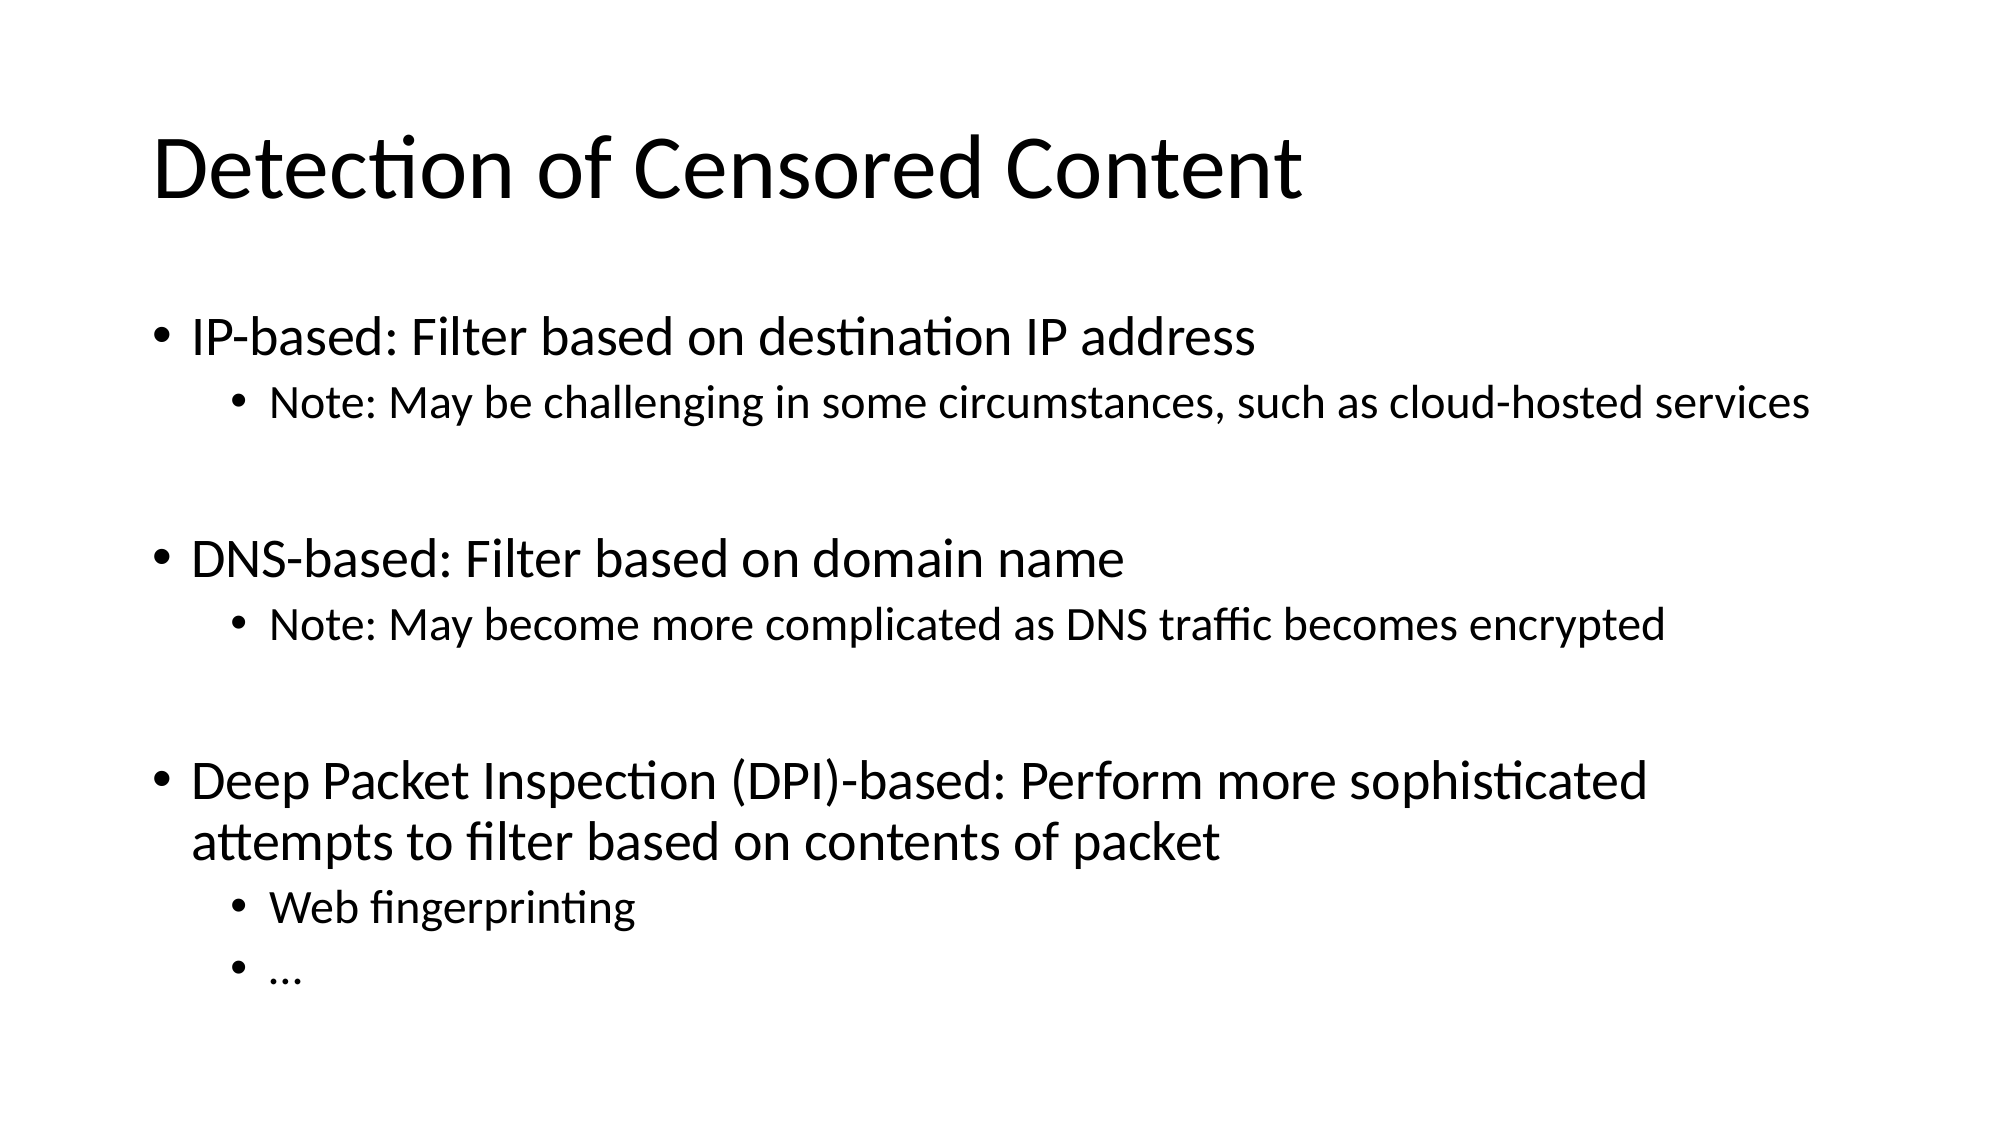

# Detection of Censored Content
IP-based: Filter based on destination IP address
Note: May be challenging in some circumstances, such as cloud-hosted services

DNS-based: Filter based on domain name
Note: May become more complicated as DNS traffic becomes encrypted

Deep Packet Inspection (DPI)-based: Perform more sophisticated attempts to filter based on contents of packet
Web fingerprinting
…